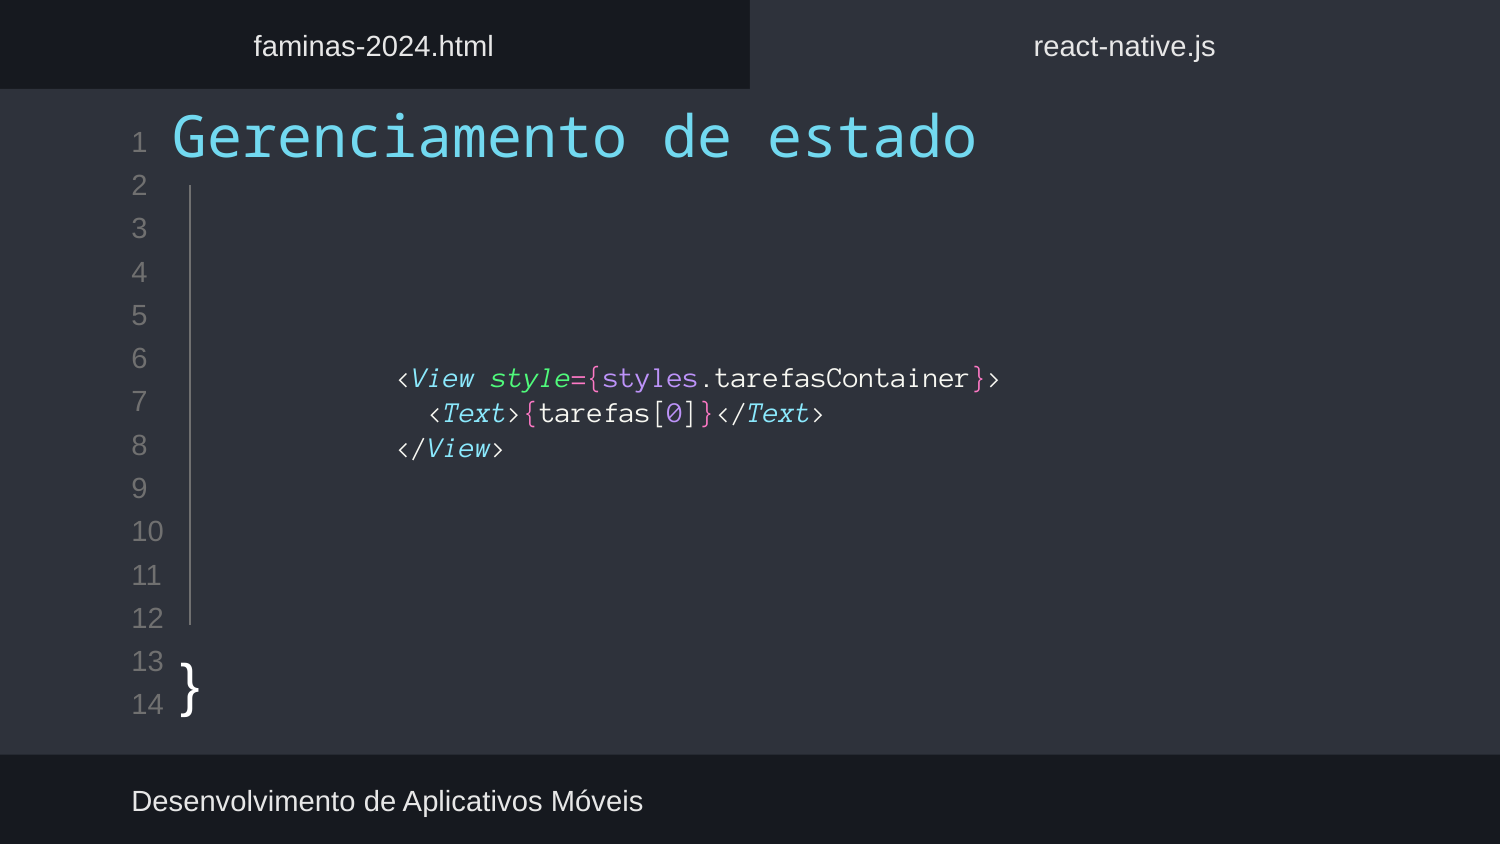

faminas-2024.html
react-native.js
Gerenciamento de estado
}
      <View style={styles.tarefasContainer}>
        <Text>{tarefas[0]}</Text>
      </View>
Desenvolvimento de Aplicativos Móveis